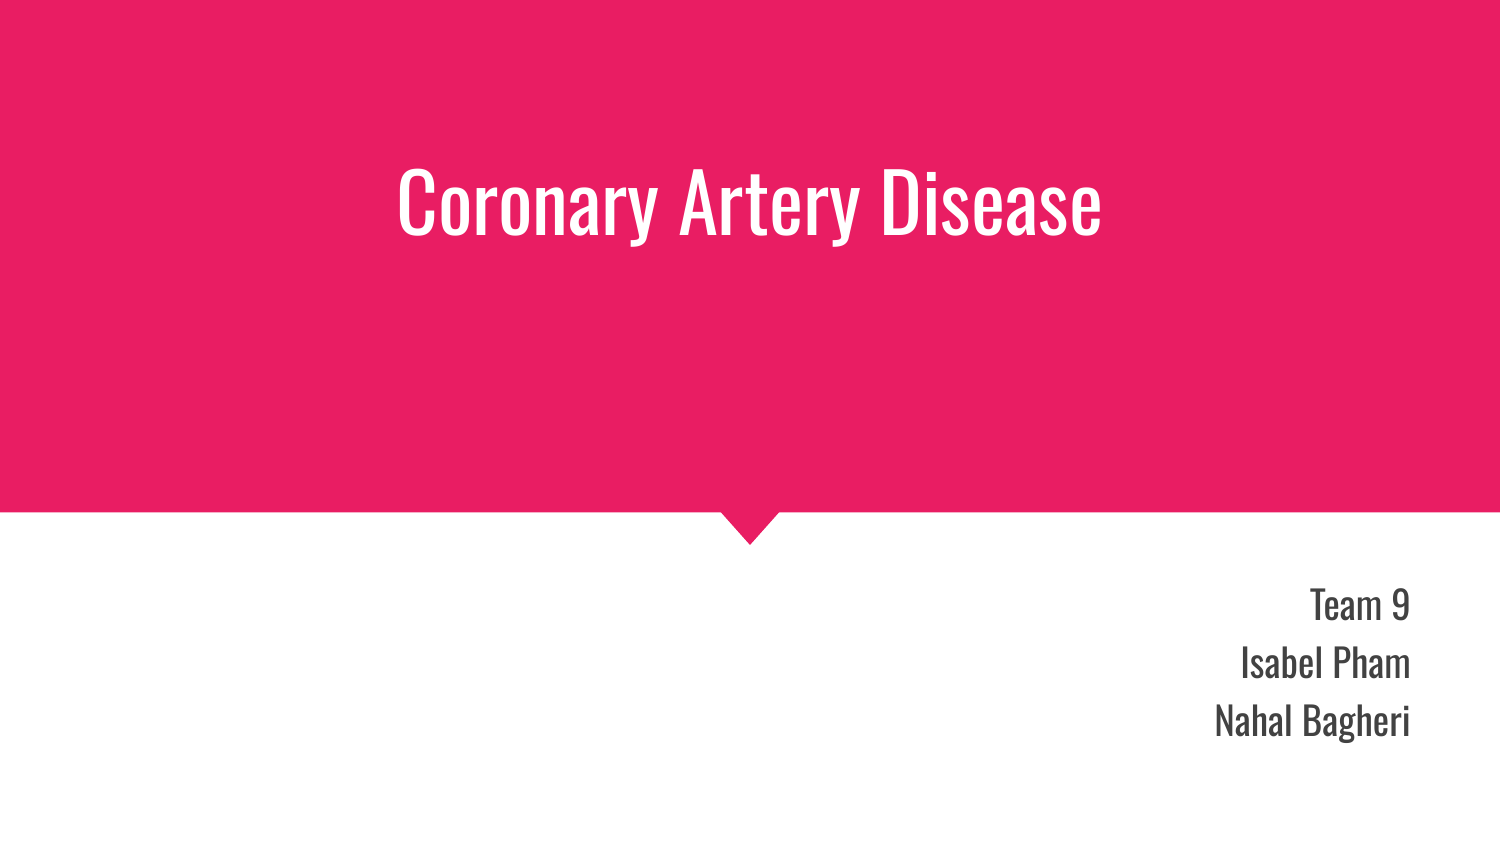

# Coronary Artery Disease
Team 9
Isabel Pham
Nahal Bagheri